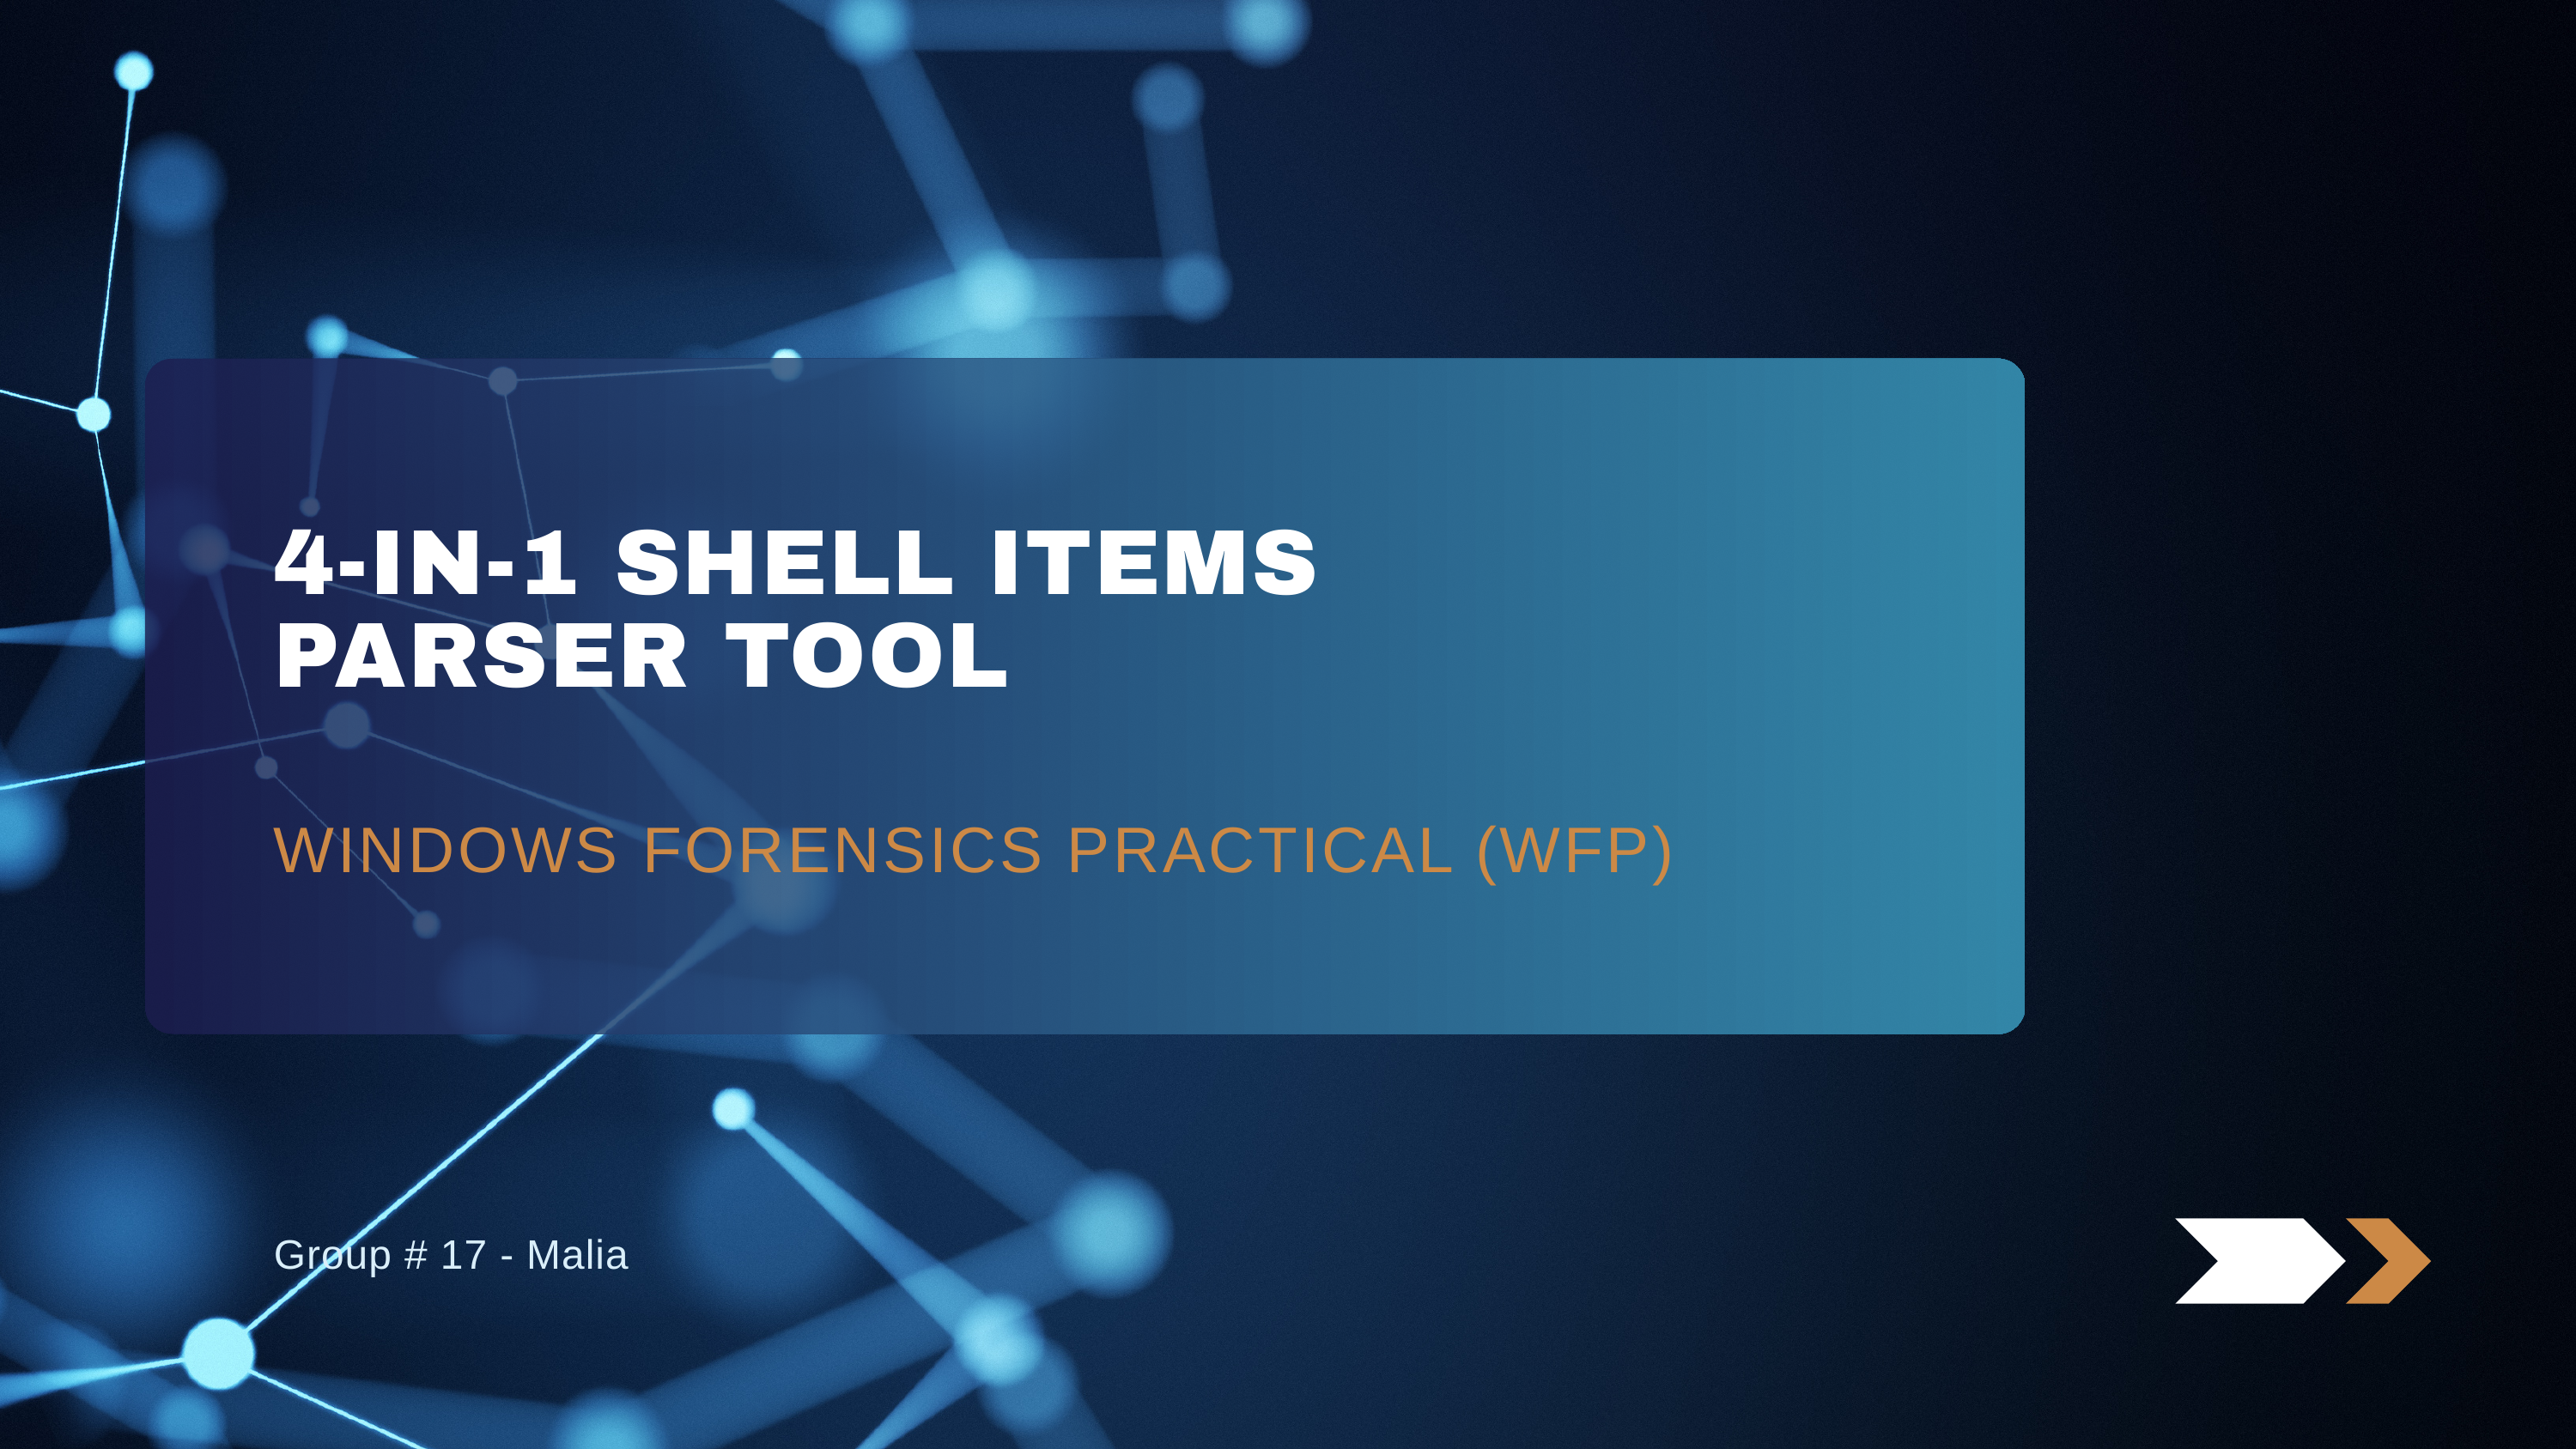

4-IN-1 SHELL ITEMS PARSER TOOL
WINDOWS FORENSICS PRACTICAL (WFP)

Group # 17 - Malia